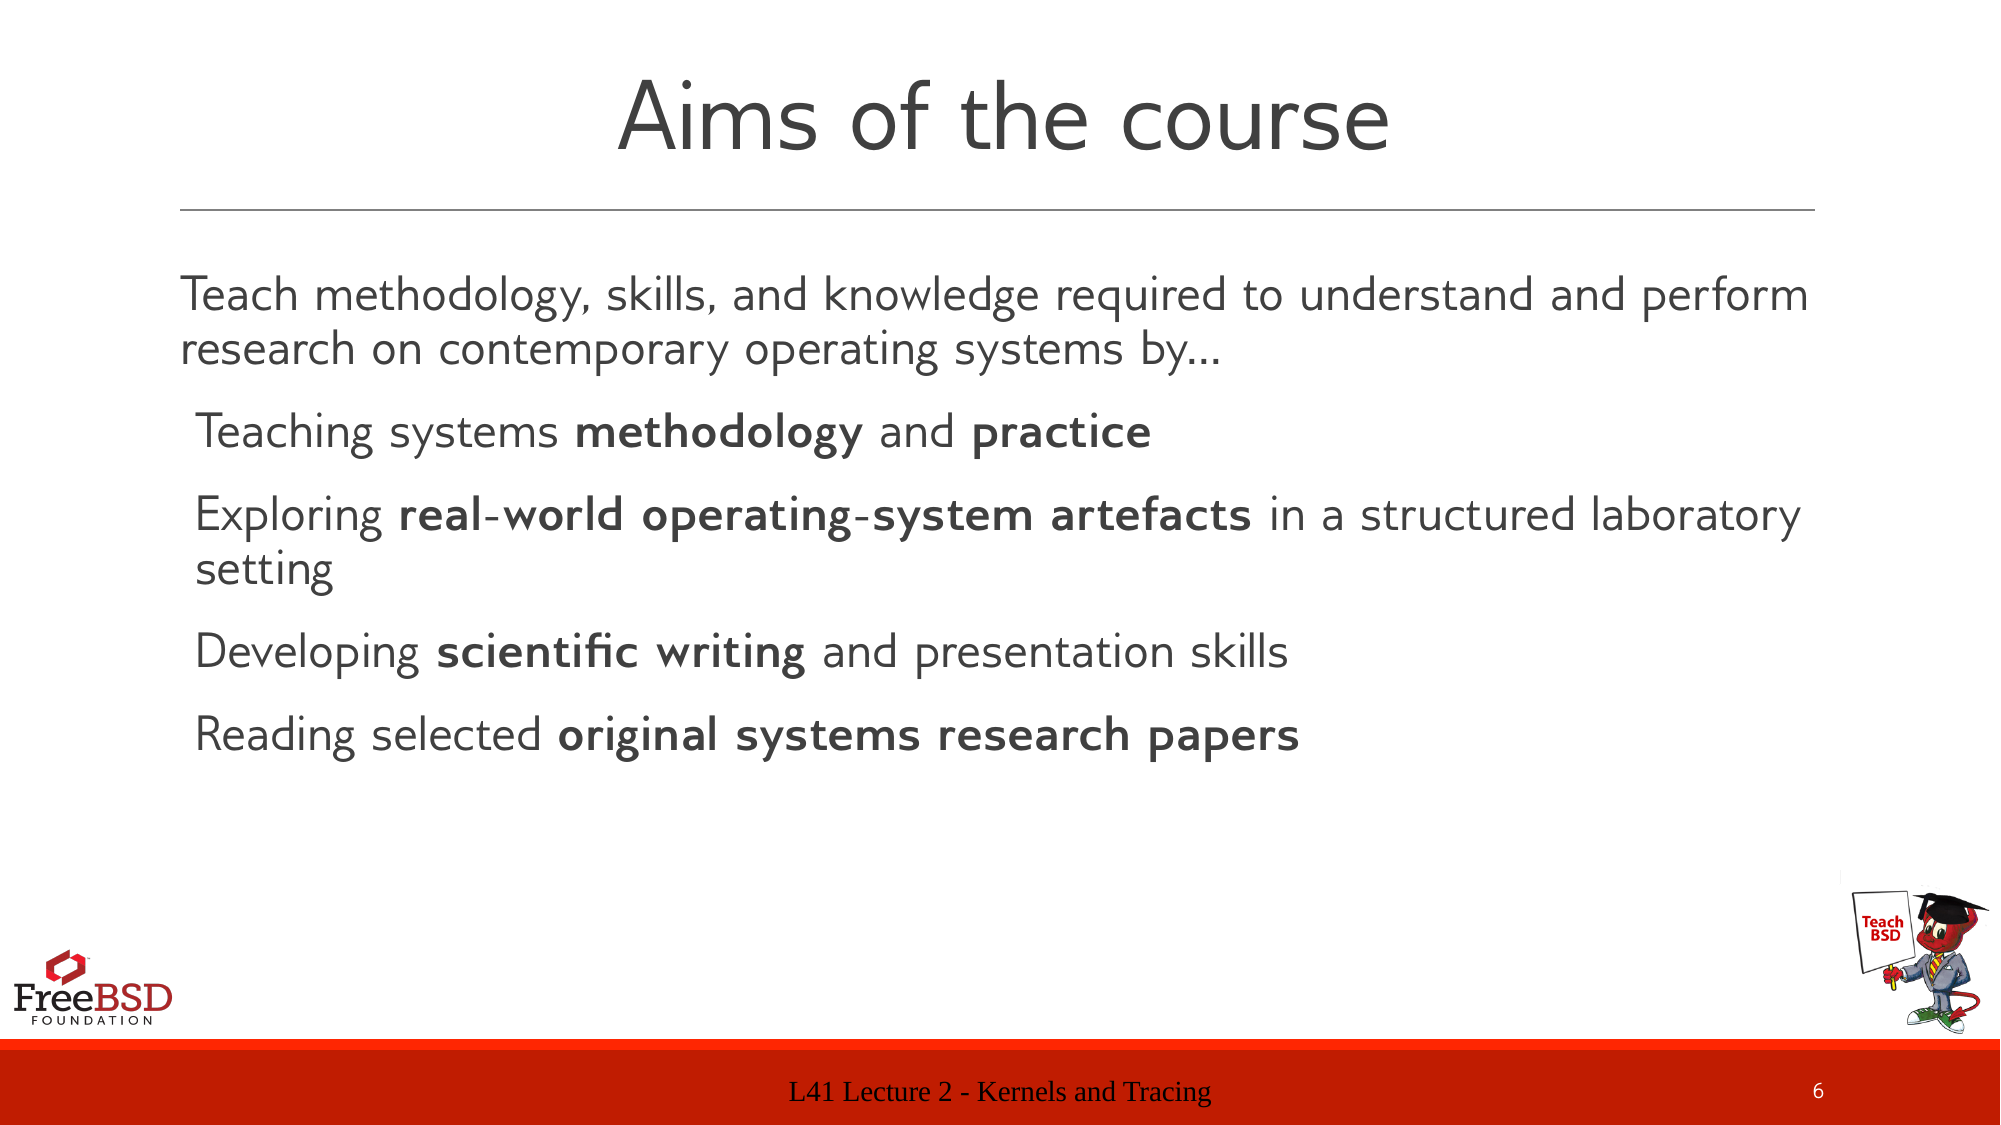

# Aims of the course
Teach methodology, skills, and knowledge required to understand and perform research on contemporary operating systems by...
Teaching systems methodology and practice
Exploring real-world operating-system artefacts in a structured laboratory setting
Developing scientific writing and presentation skills
Reading selected original systems research papers
L41 Lecture 2 - Kernels and Tracing
6